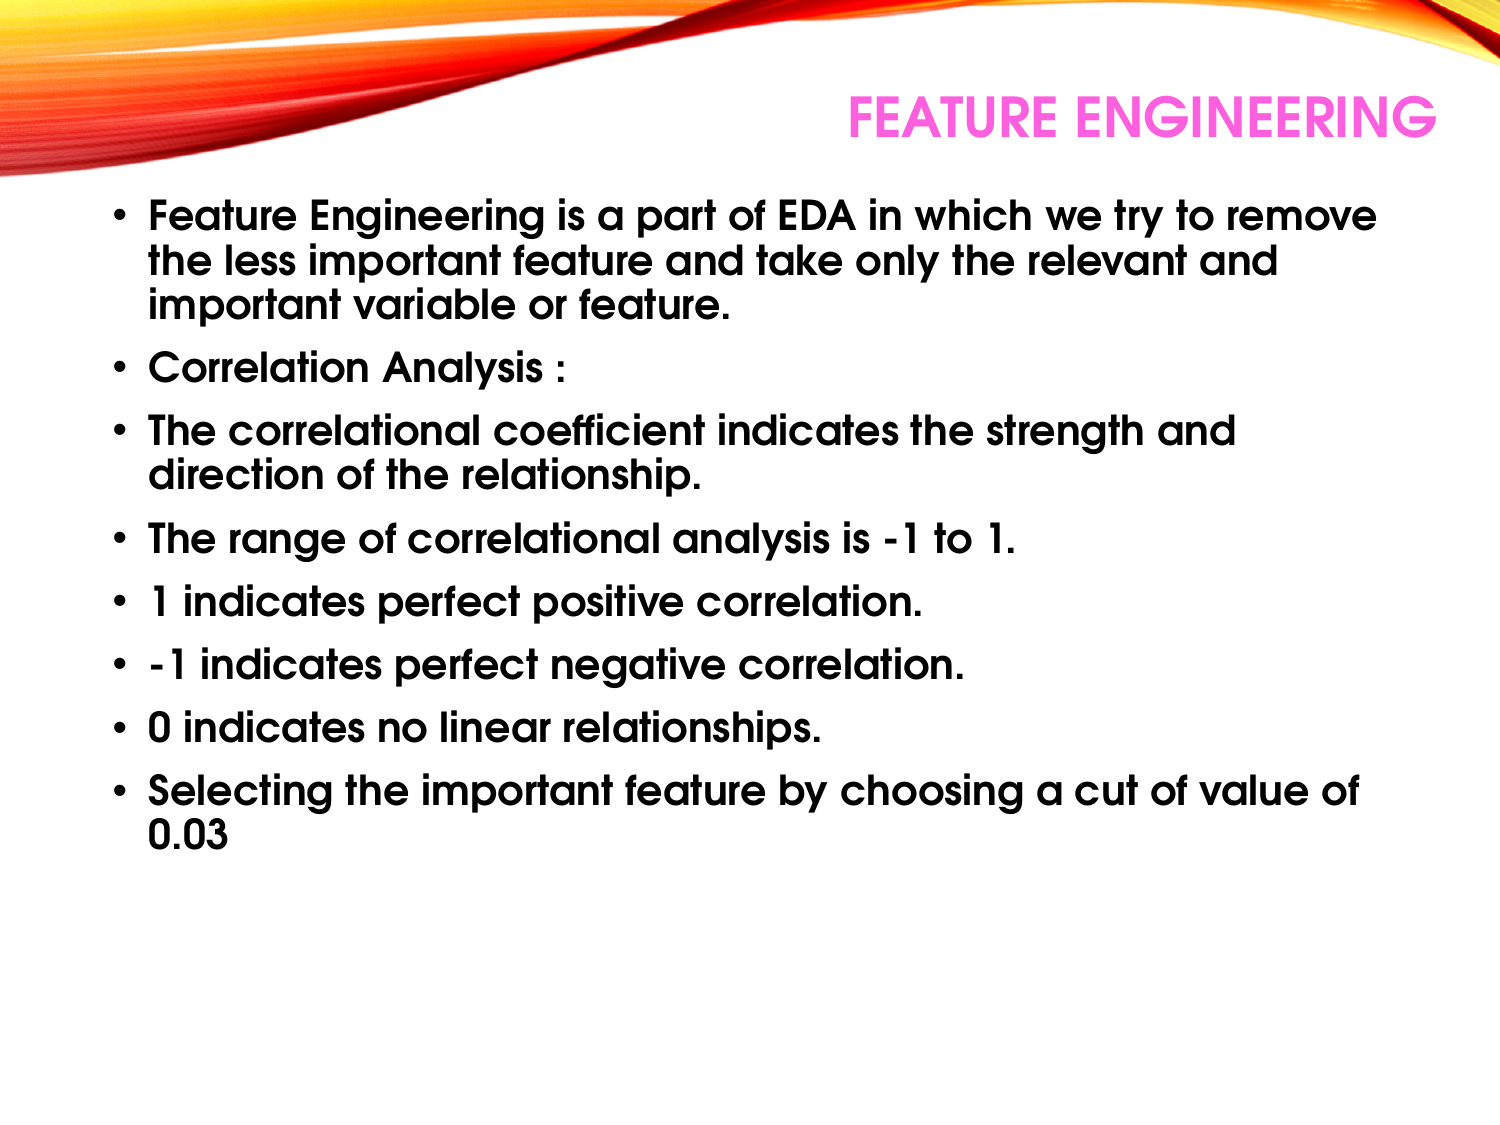

# Feature Engineering
Feature Engineering is a part of EDA in which we try to remove the less important feature and take only the relevant and important variable or feature.
Correlation Analysis :
The correlational coefficient indicates the strength and direction of the relationship.
The range of correlational analysis is -1 to 1.
1 indicates perfect positive correlation.
-1 indicates perfect negative correlation.
0 indicates no linear relationships.
Selecting the important feature by choosing a cut of value of 0.03
e Engineering is a part of EDA in which we try to remove the less important feature and take only the relevant and important variable or feature.